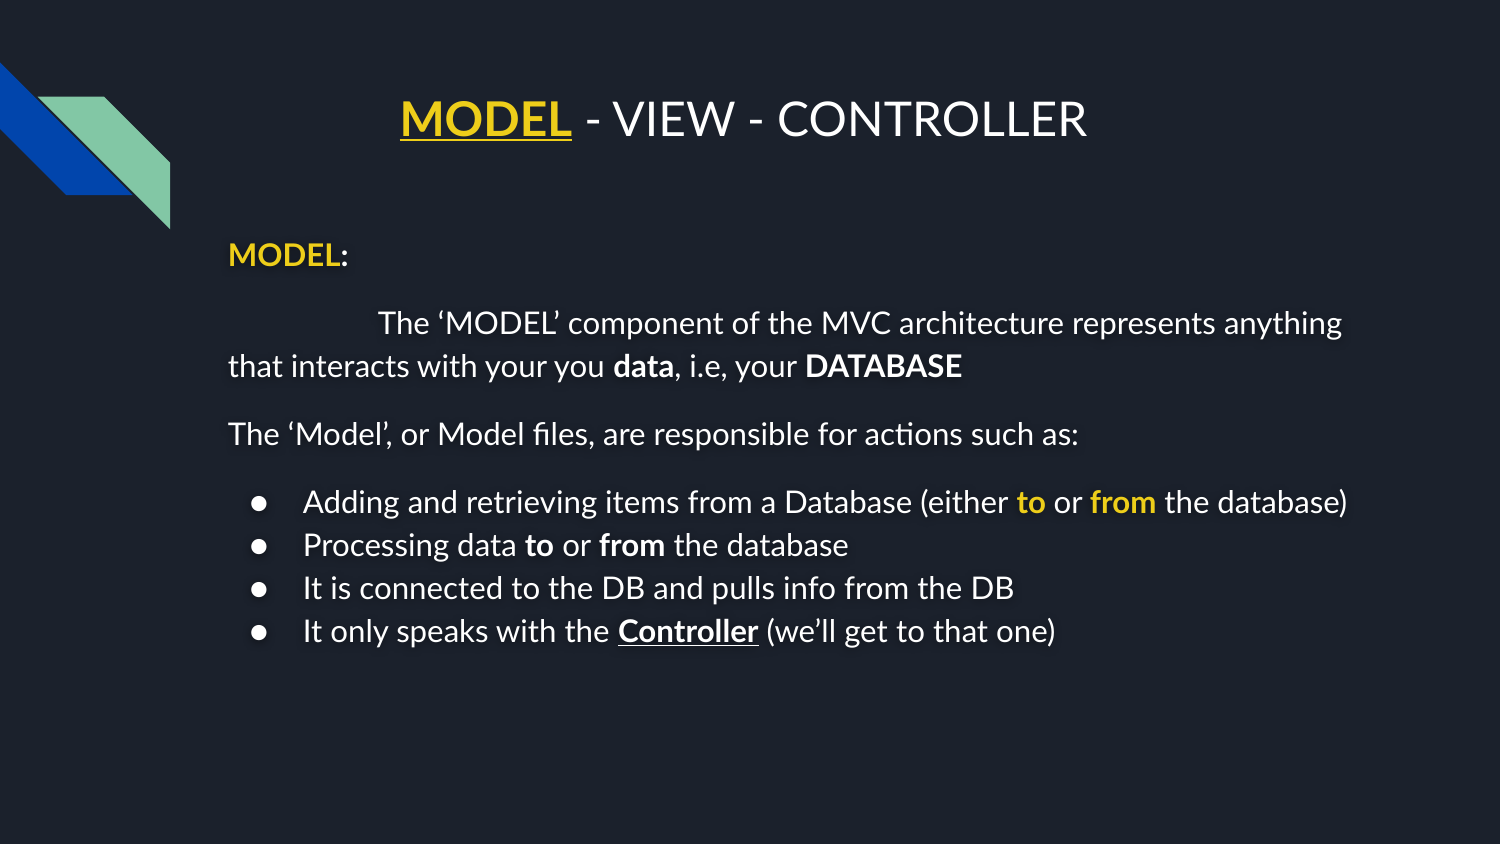

# MODEL - VIEW - CONTROLLER
MODEL:
	The ‘MODEL’ component of the MVC architecture represents anything that interacts with your you data, i.e, your DATABASE
The ‘Model’, or Model files, are responsible for actions such as:
Adding and retrieving items from a Database (either to or from the database)
Processing data to or from the database
It is connected to the DB and pulls info from the DB
It only speaks with the Controller (we’ll get to that one)